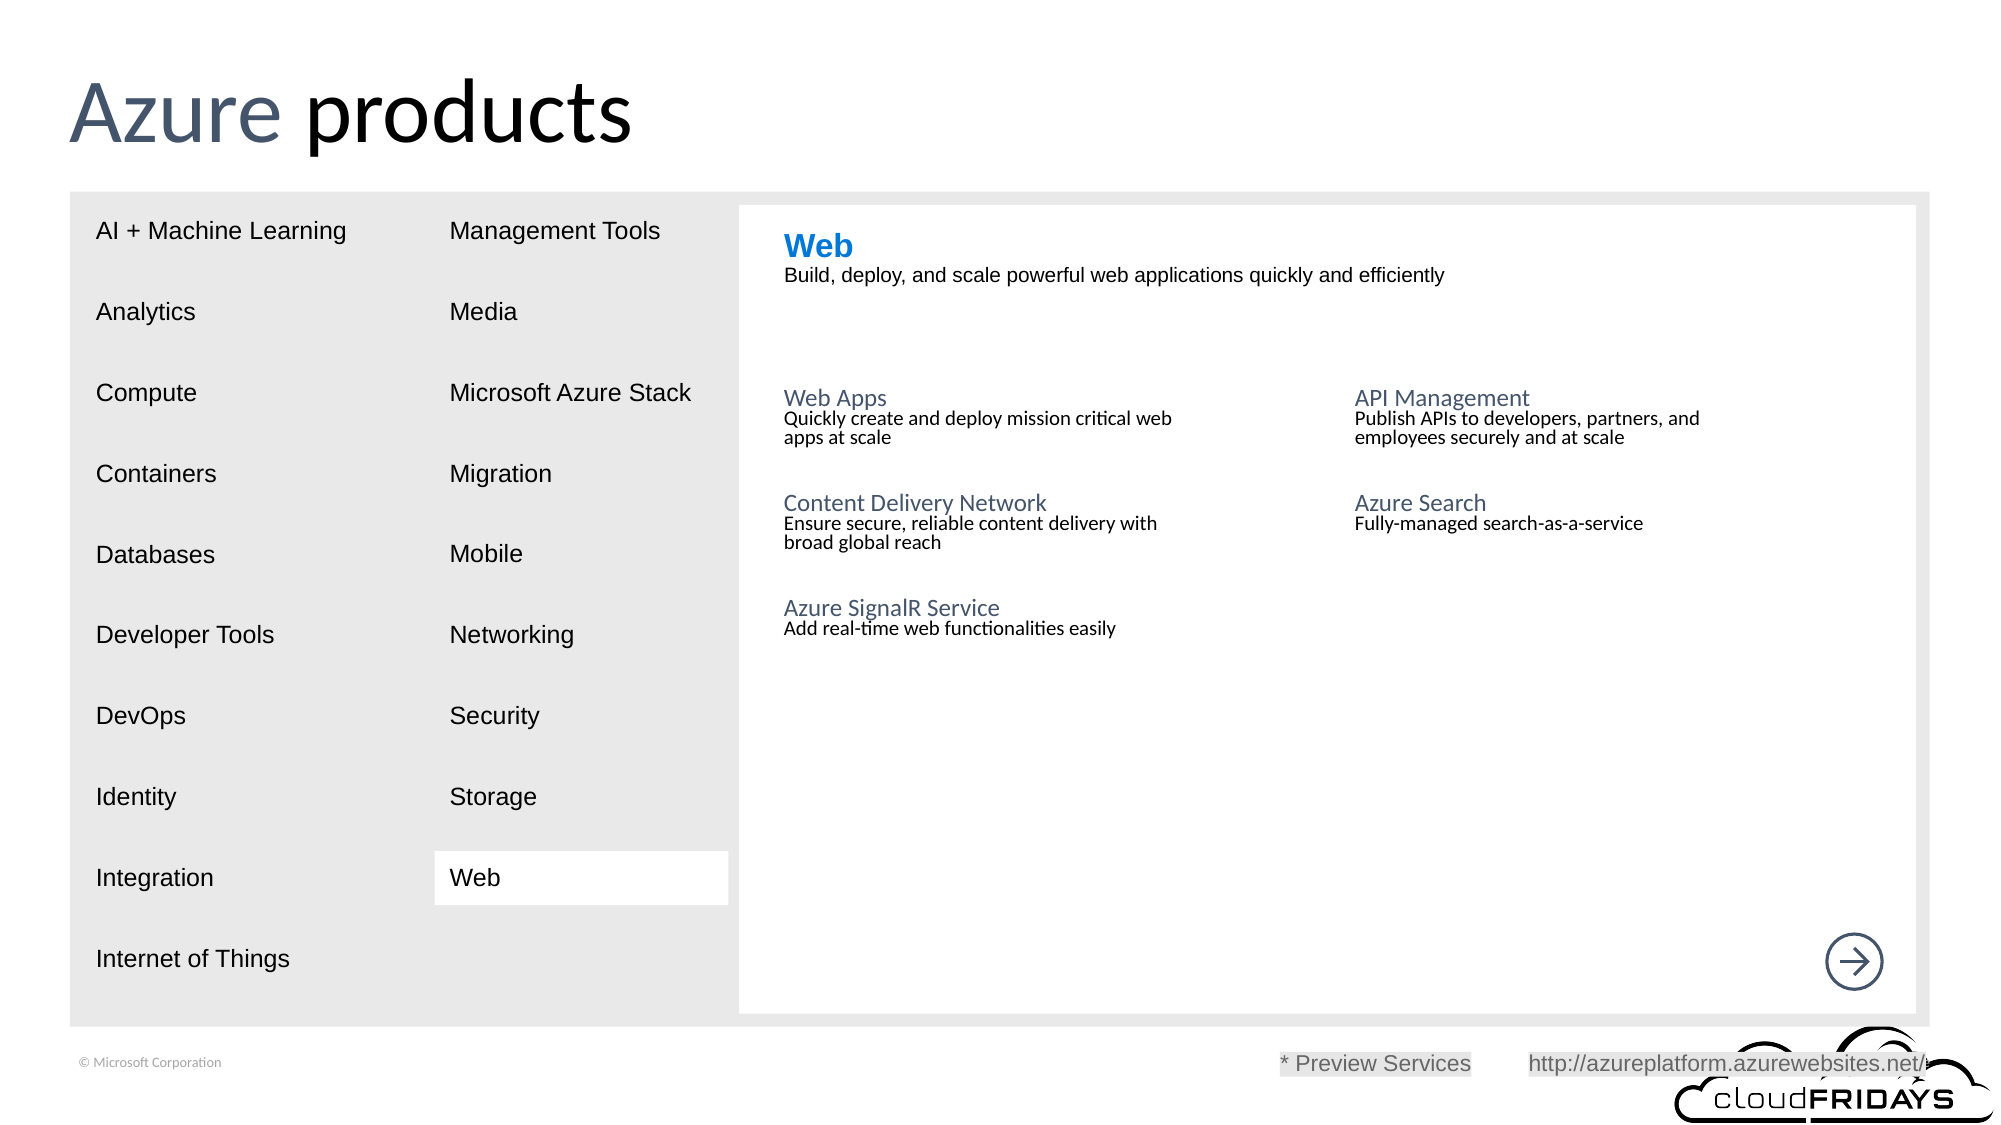

# Azure products

Management Tools
AI + Machine Learning
Web
Build, deploy, and scale powerful web applications quickly and efficiently
Media
Analytics
Microsoft Azure Stack
Compute
| Web Apps Quickly create and deploy mission critical web apps at scale | API Management Publish APIs to developers, partners, and employees securely and at scale |
| --- | --- |
| Content Delivery Network Ensure secure, reliable content delivery with broad global reach | Azure Search Fully-managed search-as-a-service |
| Azure SignalR Service Add real-time web functionalities easily |  |
|  |  |
|  |  |
Migration
Containers
Mobile
Databases
Networking
Developer Tools
Security
DevOps
Storage
Identity
Integration
Web

Internet of Things
* Preview Services
http://azureplatform.azurewebsites.net/